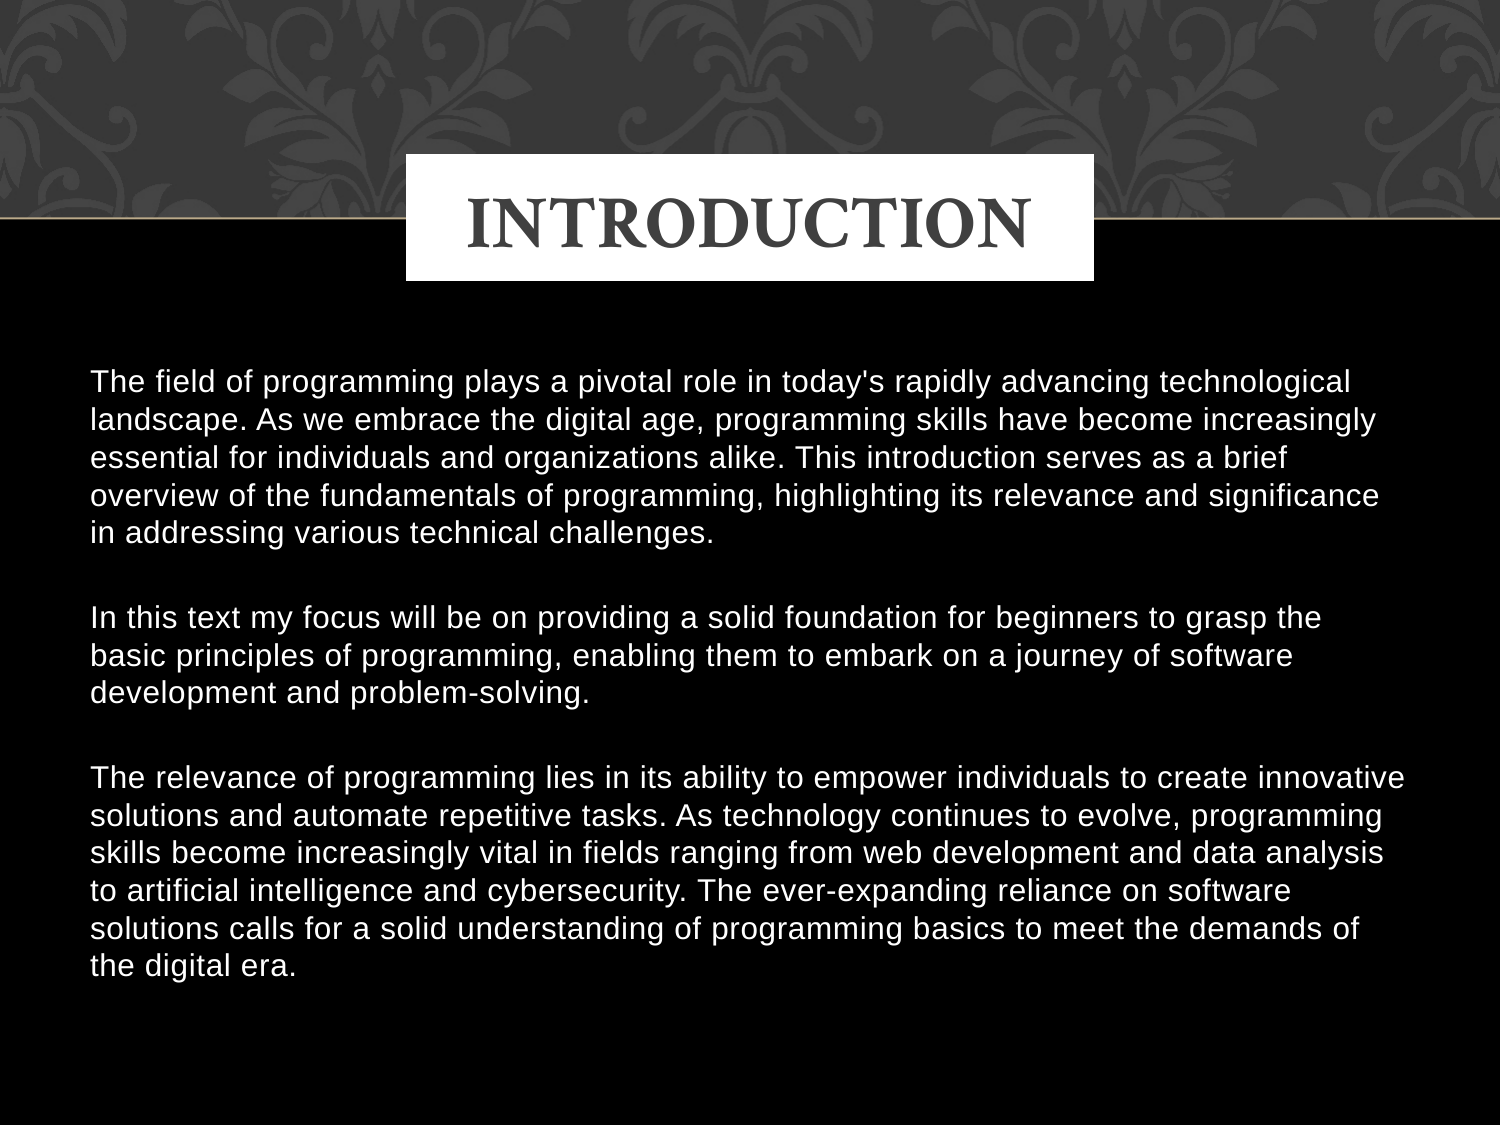

# INTRODUCTION

The field of programming plays a pivotal role in today's rapidly advancing technological landscape. As we embrace the digital age, programming skills have become increasingly essential for individuals and organizations alike. This introduction serves as a brief overview of the fundamentals of programming, highlighting its relevance and significance in addressing various technical challenges.

In this text my focus will be on providing a solid foundation for beginners to grasp the basic principles of programming, enabling them to embark on a journey of software development and problem-solving.

The relevance of programming lies in its ability to empower individuals to create innovative solutions and automate repetitive tasks. As technology continues to evolve, programming skills become increasingly vital in fields ranging from web development and data analysis to artificial intelligence and cybersecurity. The ever-expanding reliance on software solutions calls for a solid understanding of programming basics to meet the demands of the digital era.